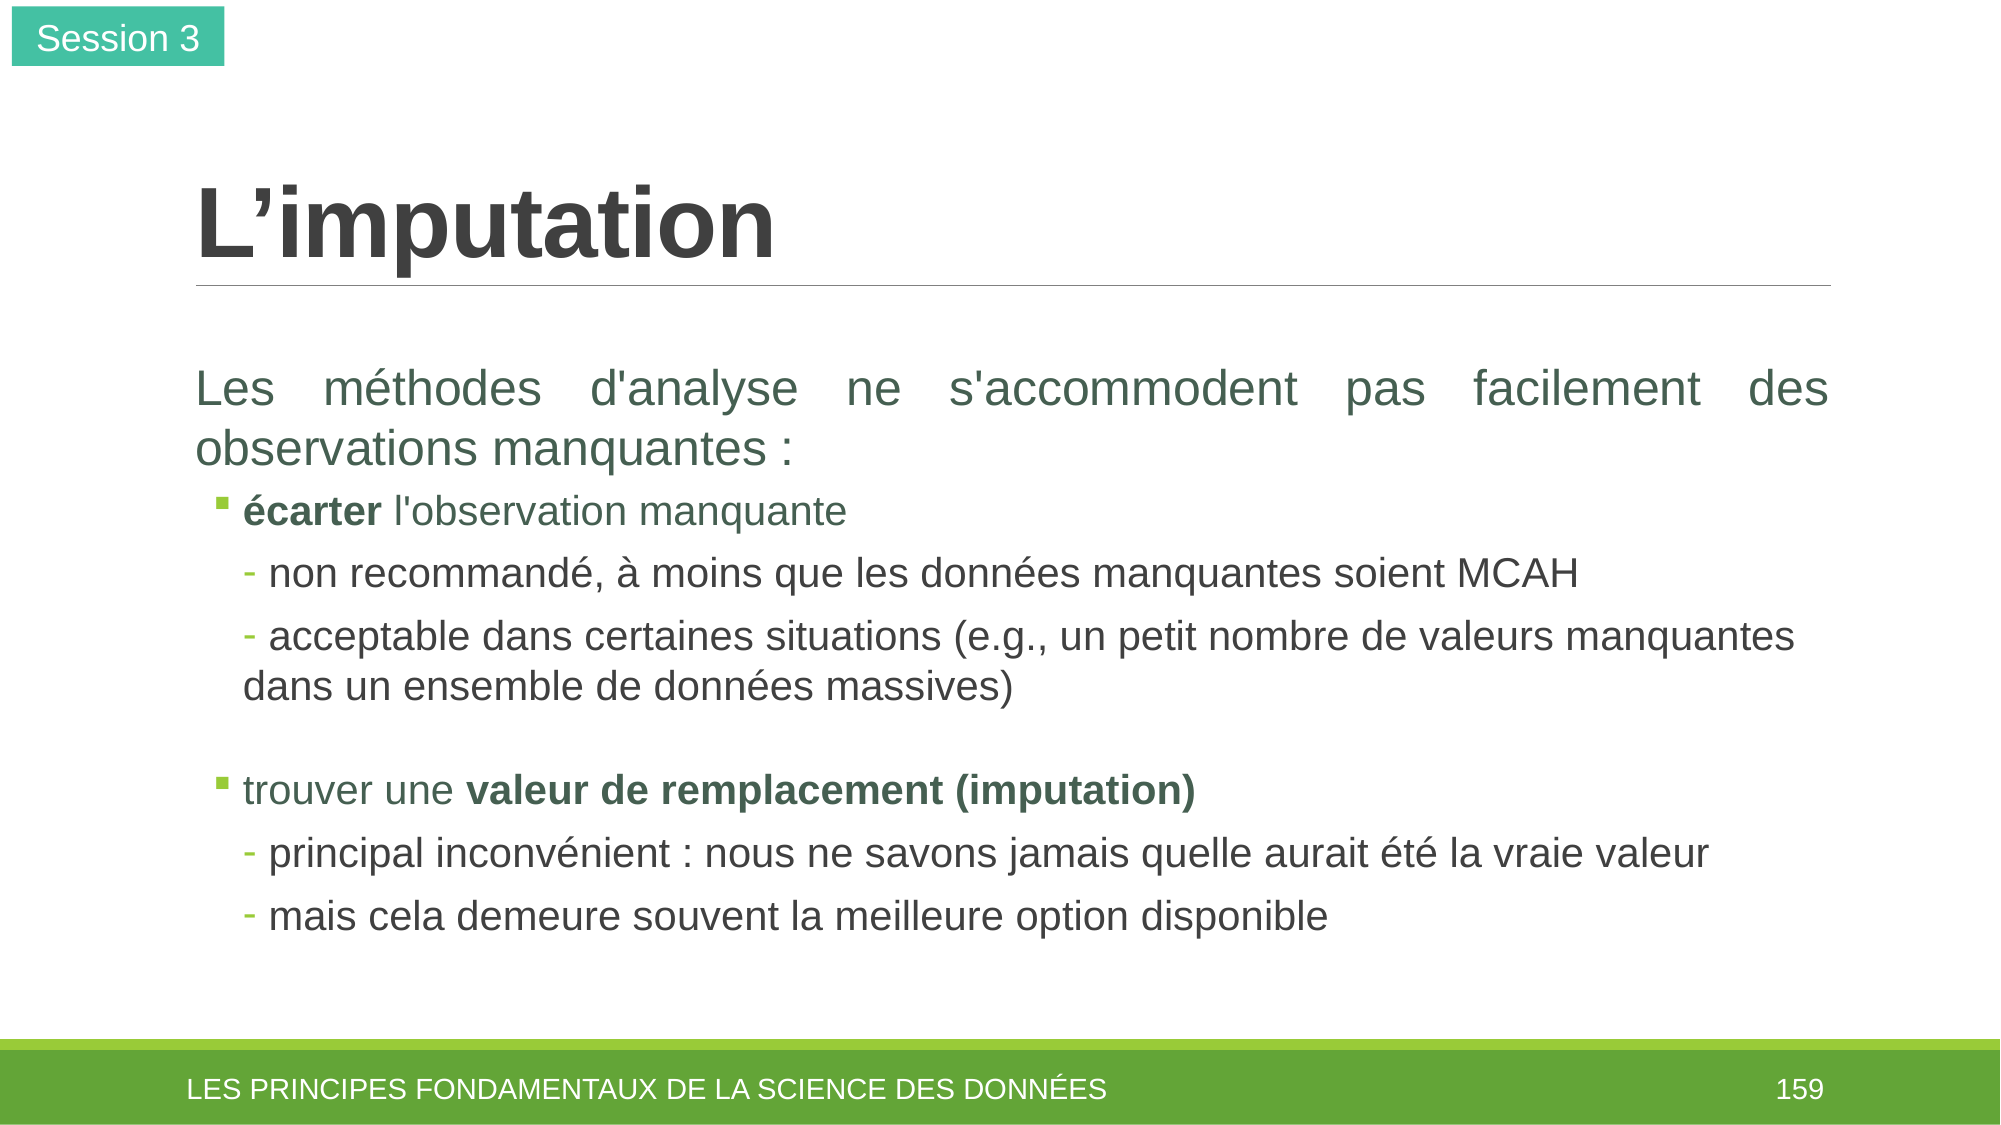

Session 3
# L’imputation
Les méthodes d'analyse ne s'accommodent pas facilement des observations manquantes :
écarter l'observation manquante
 non recommandé, à moins que les données manquantes soient MCAH
 acceptable dans certaines situations (e.g., un petit nombre de valeurs manquantes dans un ensemble de données massives)

trouver une valeur de remplacement (imputation)
 principal inconvénient : nous ne savons jamais quelle aurait été la vraie valeur
 mais cela demeure souvent la meilleure option disponible
LES PRINCIPES FONDAMENTAUX DE LA SCIENCE DES DONNÉES
159